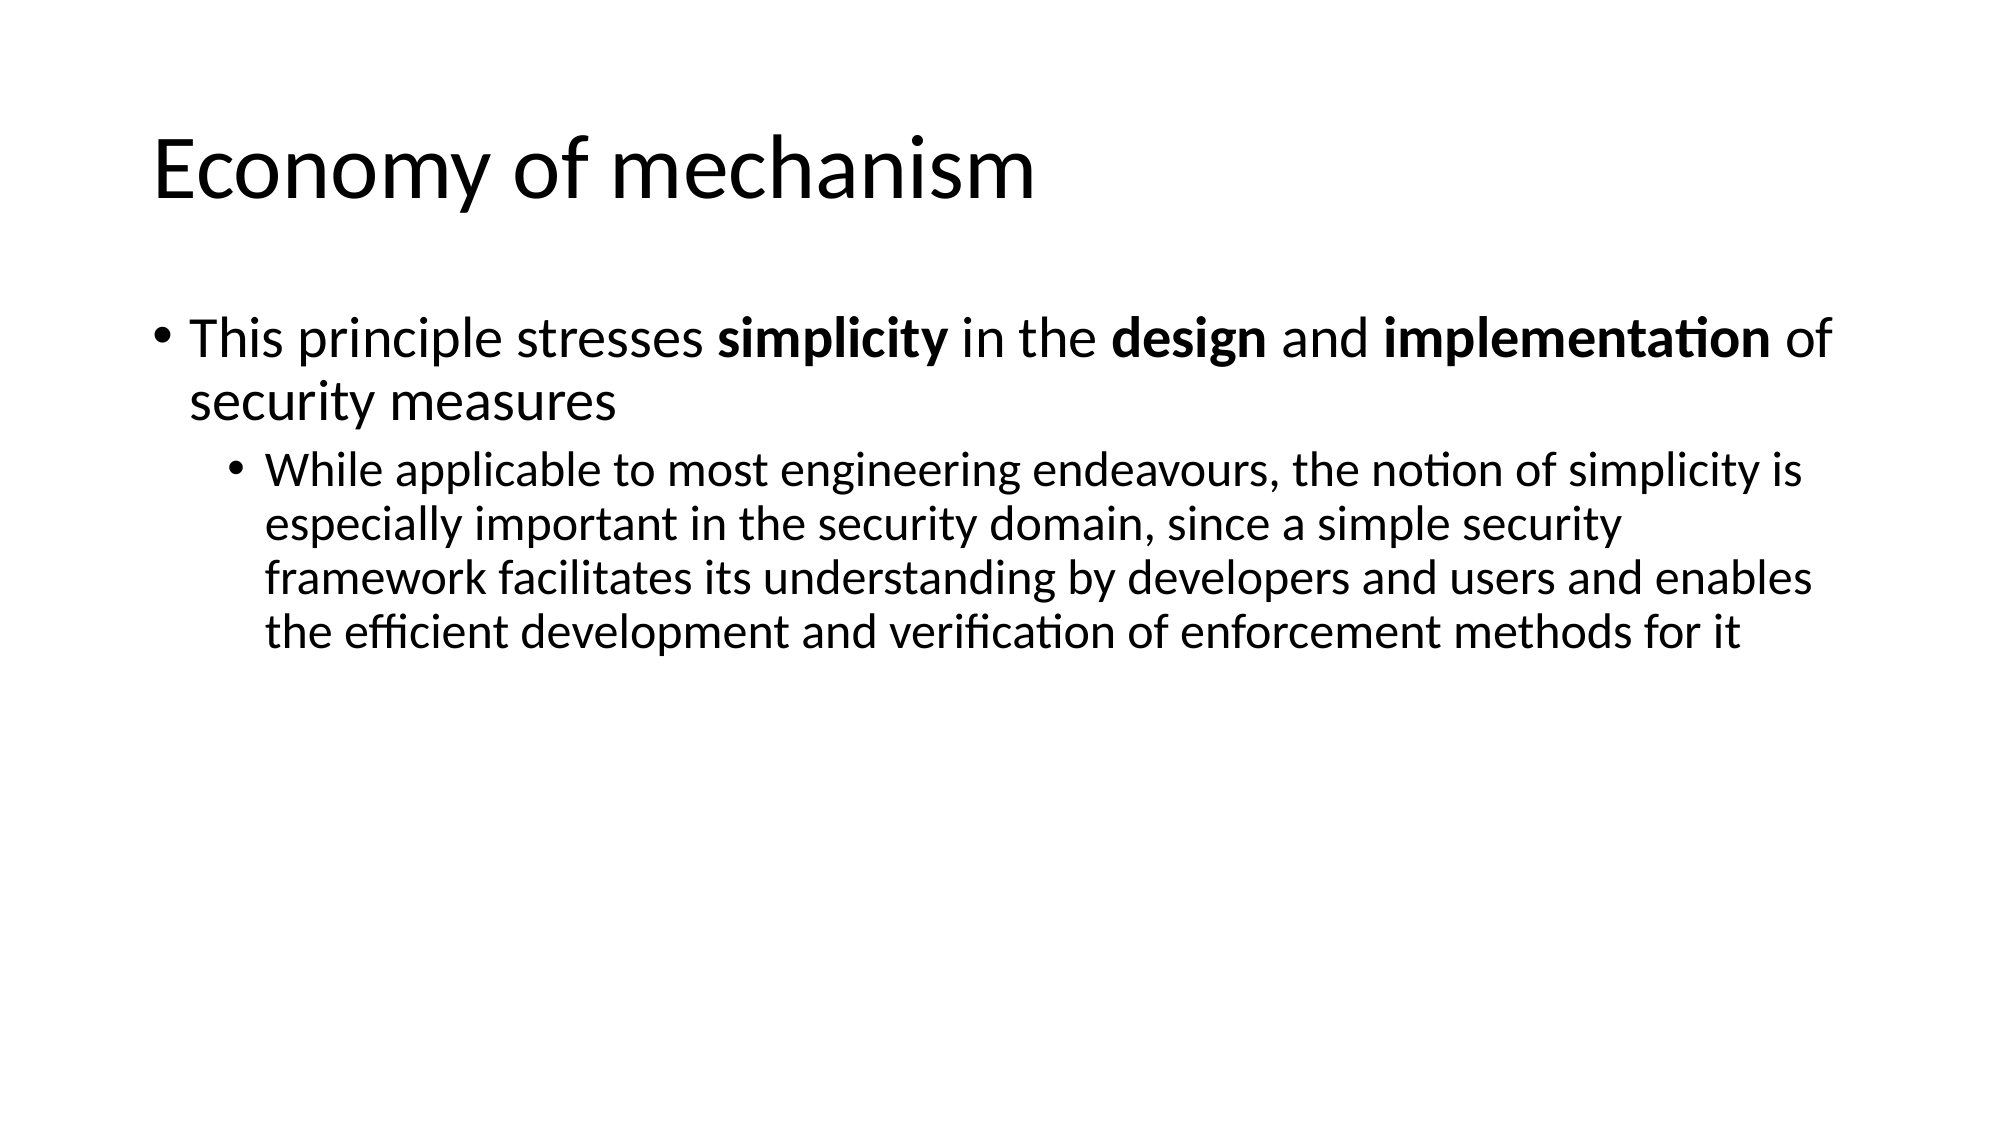

# Economy of mechanism
This principle stresses simplicity in the design and implementation of security measures
While applicable to most engineering endeavours, the notion of simplicity is especially important in the security domain, since a simple security framework facilitates its understanding by developers and users and enables the efficient development and verification of enforcement methods for it